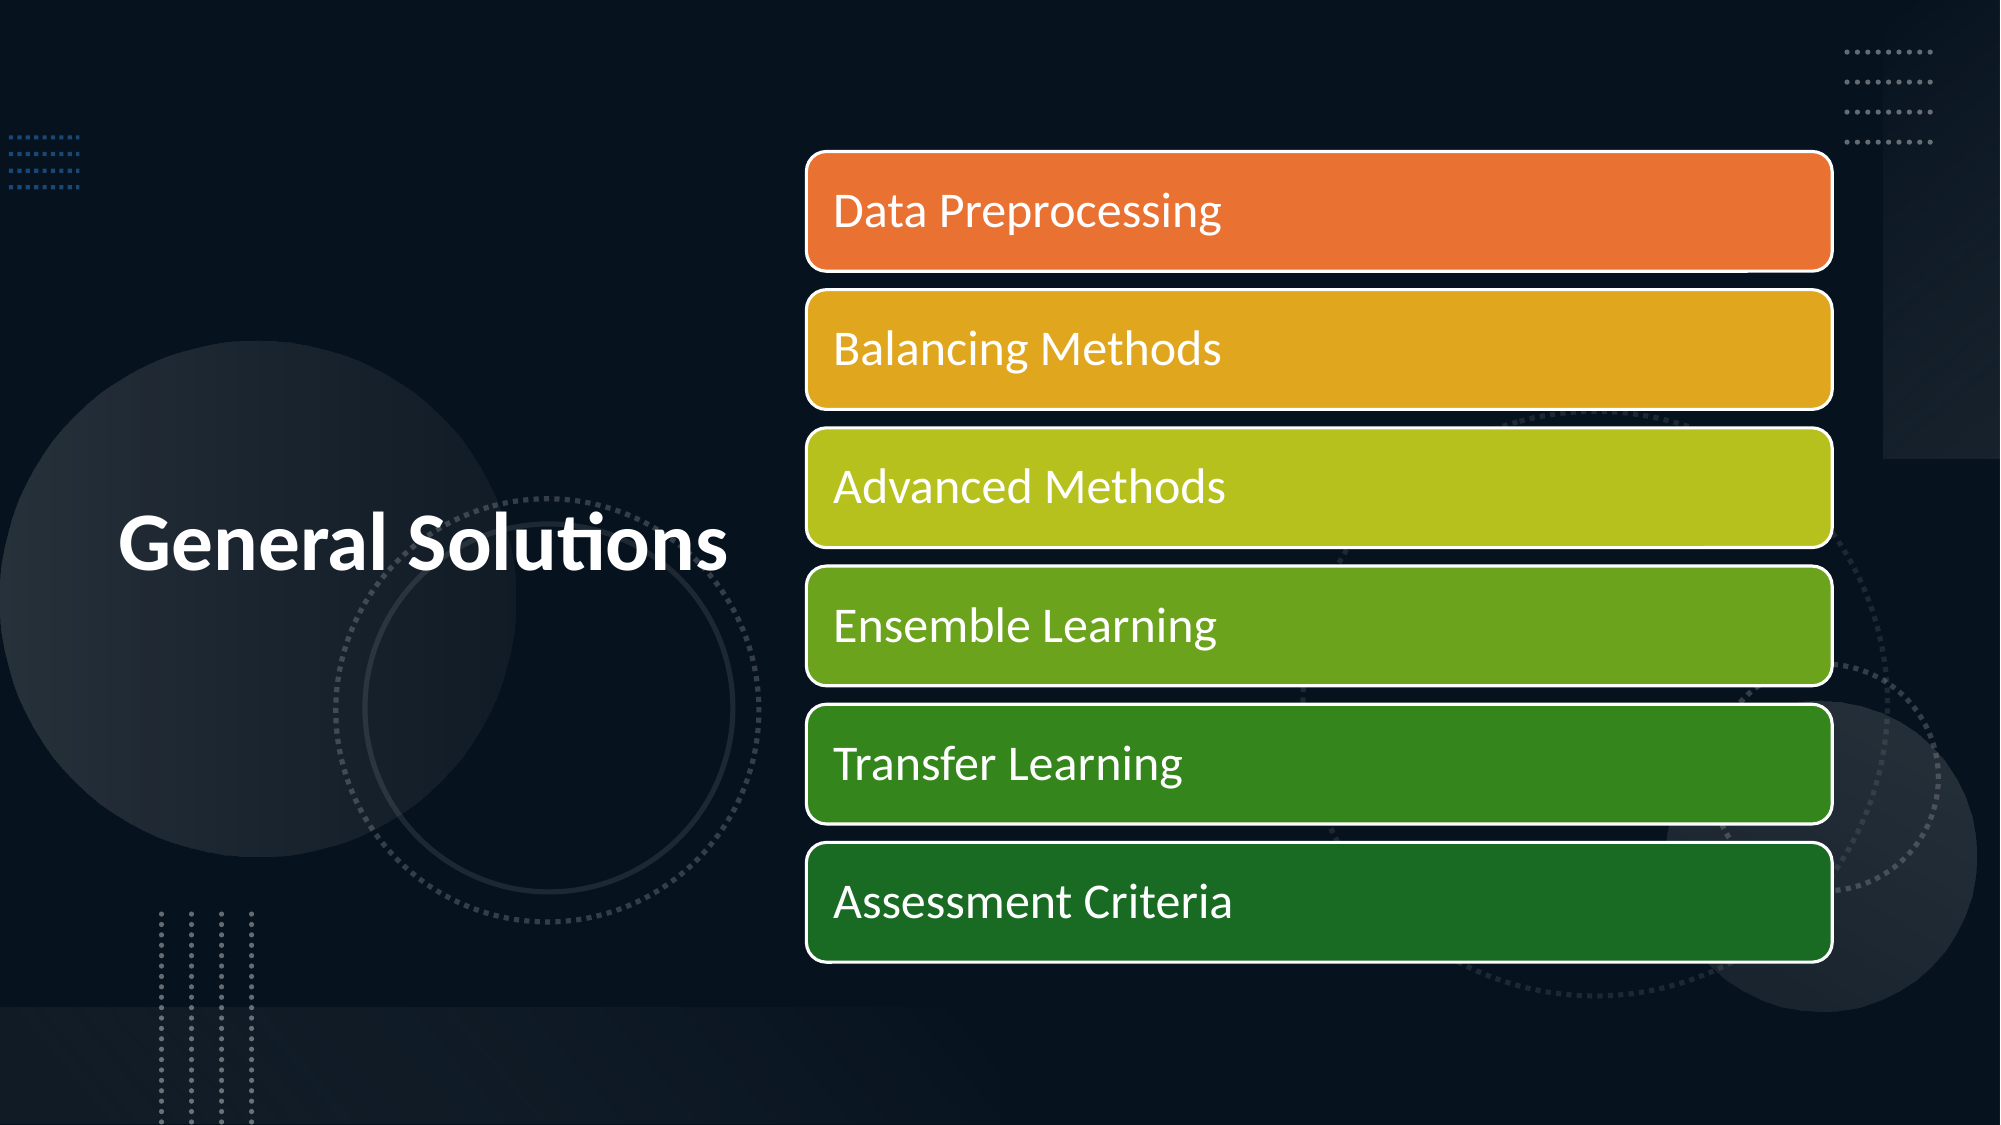

# General Solutions
Data Preprocessing
Balancing Methods
Advanced Methods
Ensemble Learning
Transfer Learning
Assessment Criteria